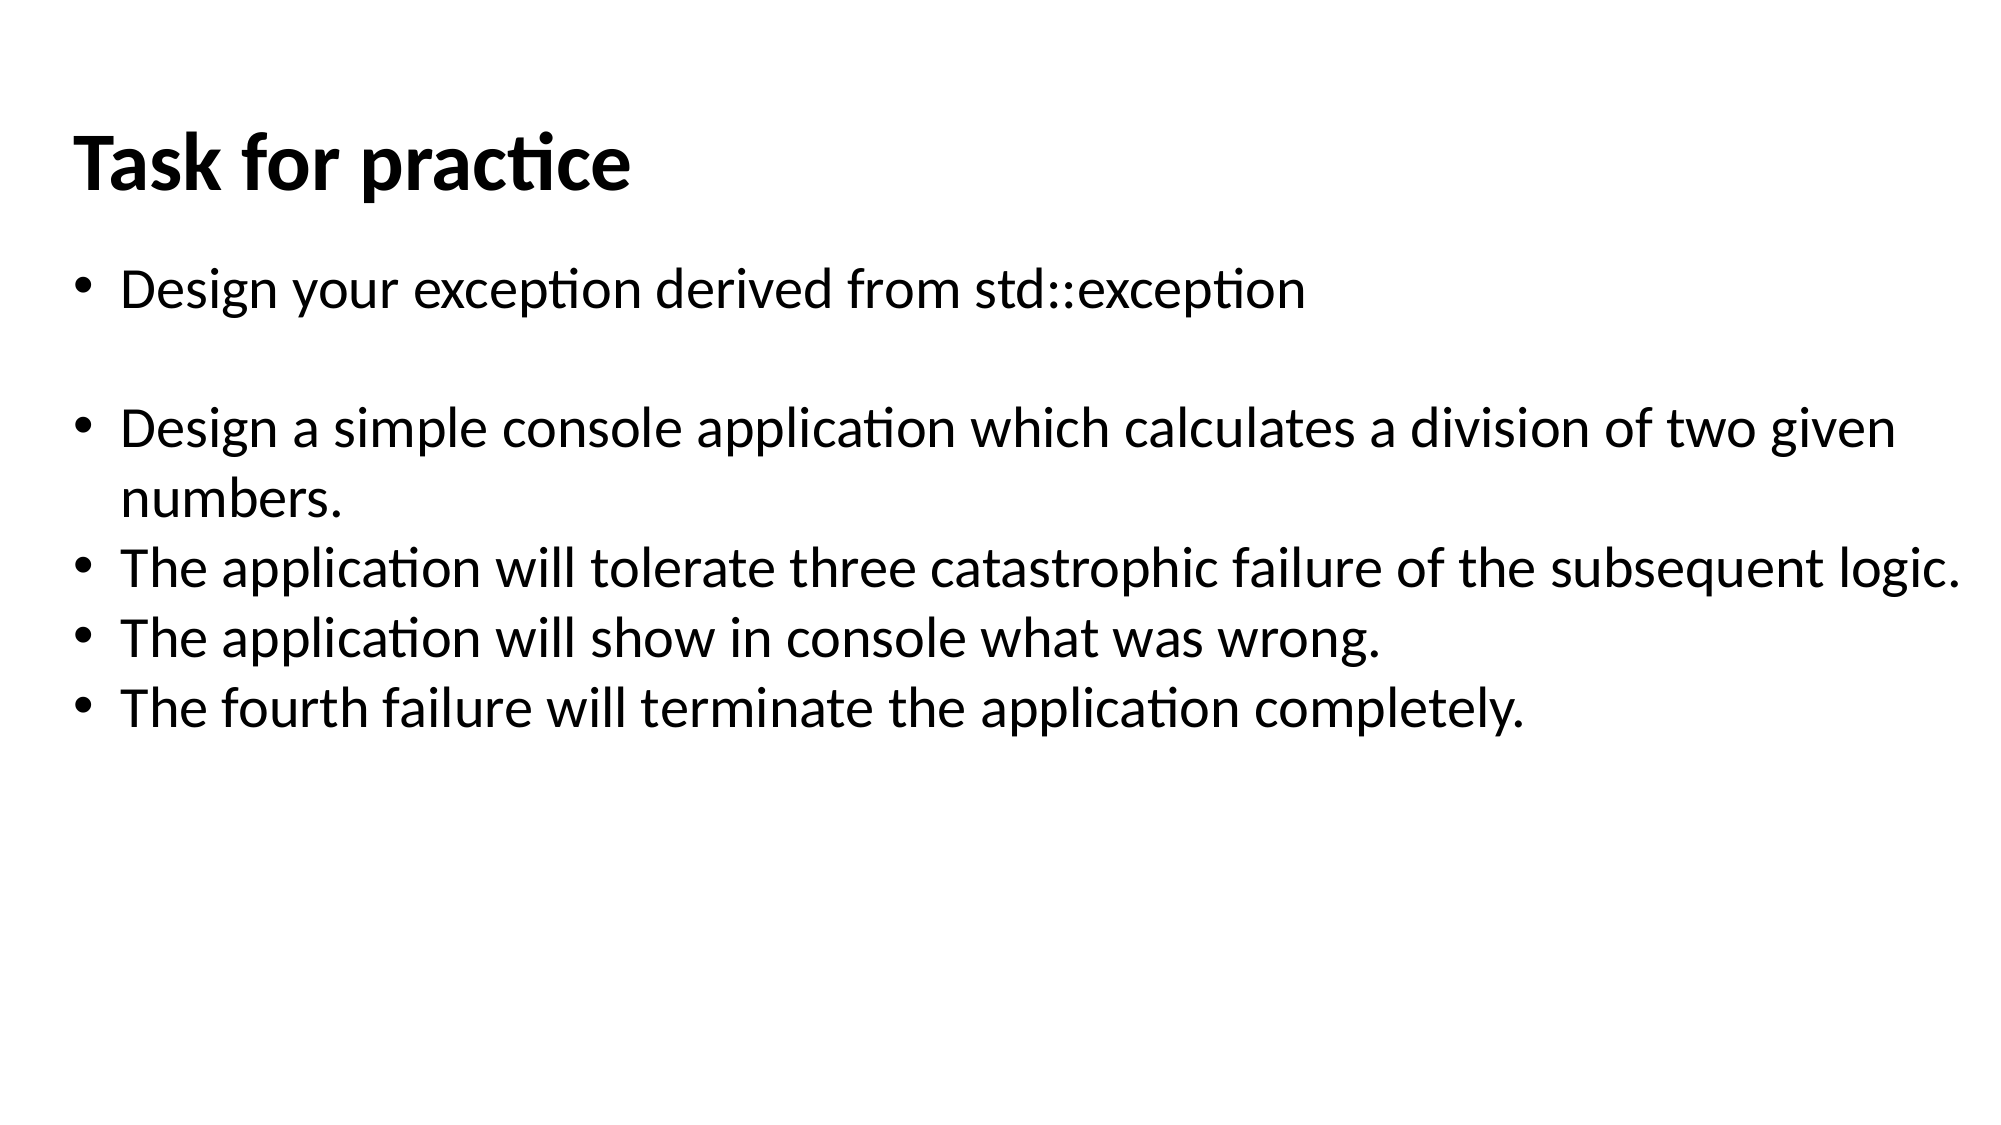

Task for practice
Design your exception derived from std::exception

Design a simple console application which calculates a division of two given numbers.
The application will tolerate three catastrophic failure of the subsequent logic.
The application will show in console what was wrong.
The fourth failure will terminate the application completely.